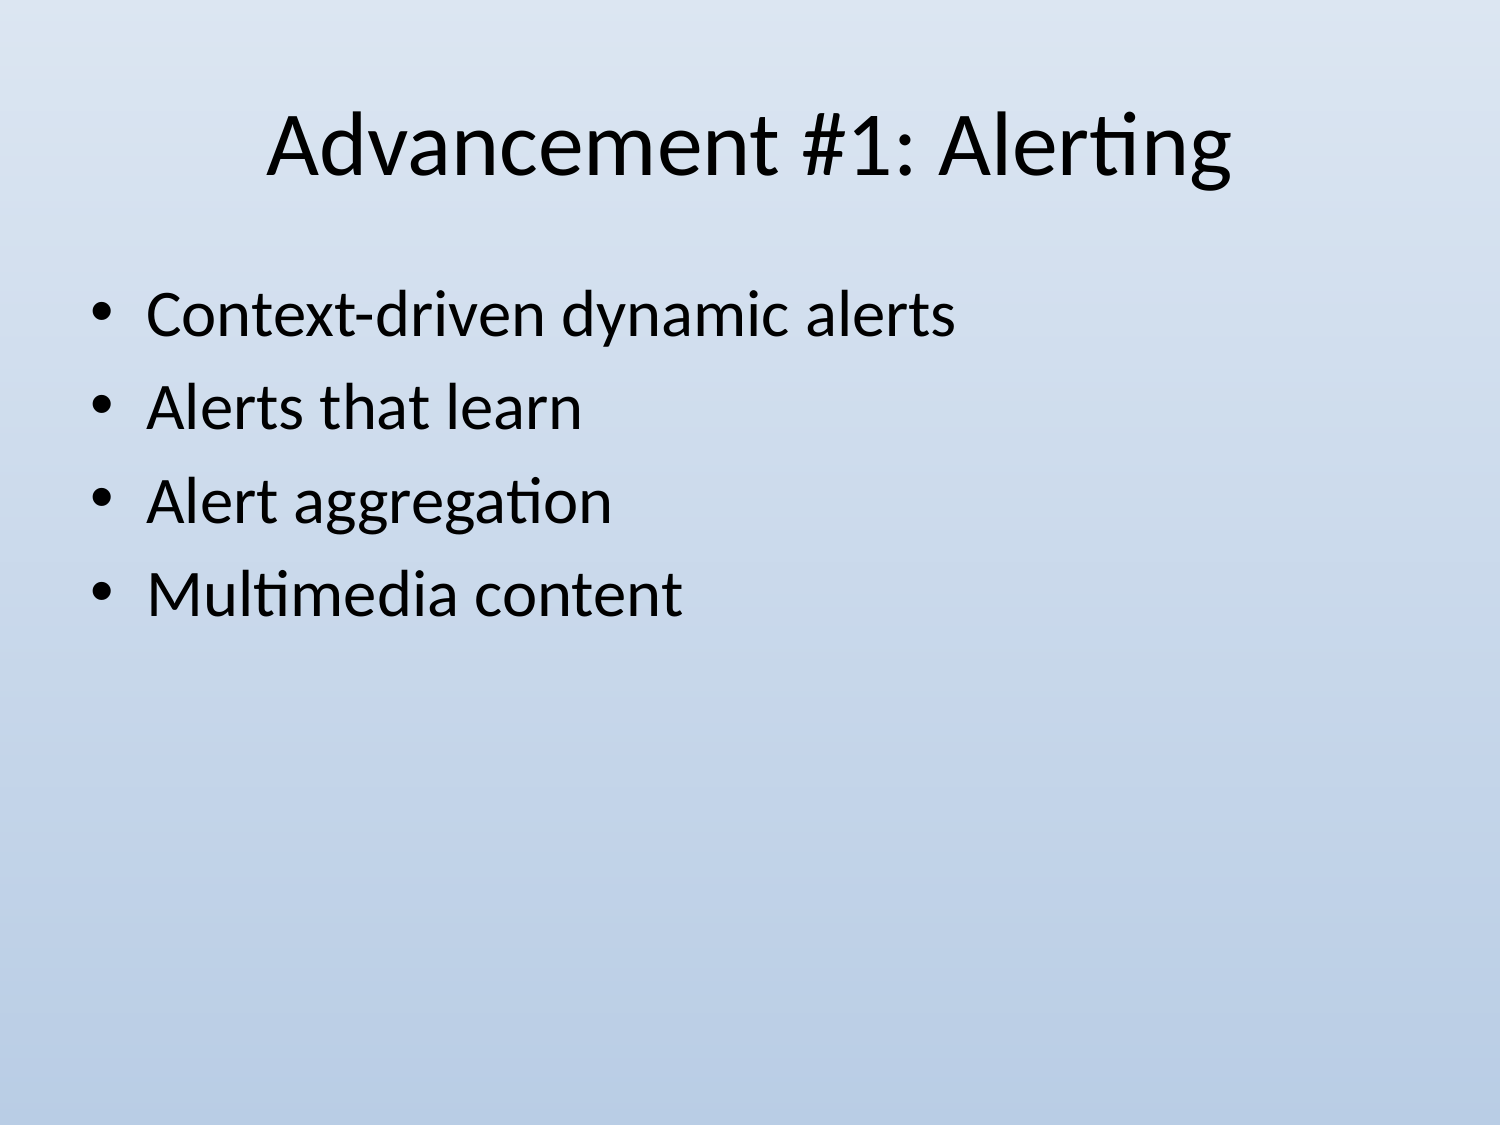

# Advancement #1: Alerting
Context-driven dynamic alerts
Alerts that learn
Alert aggregation
Multimedia content